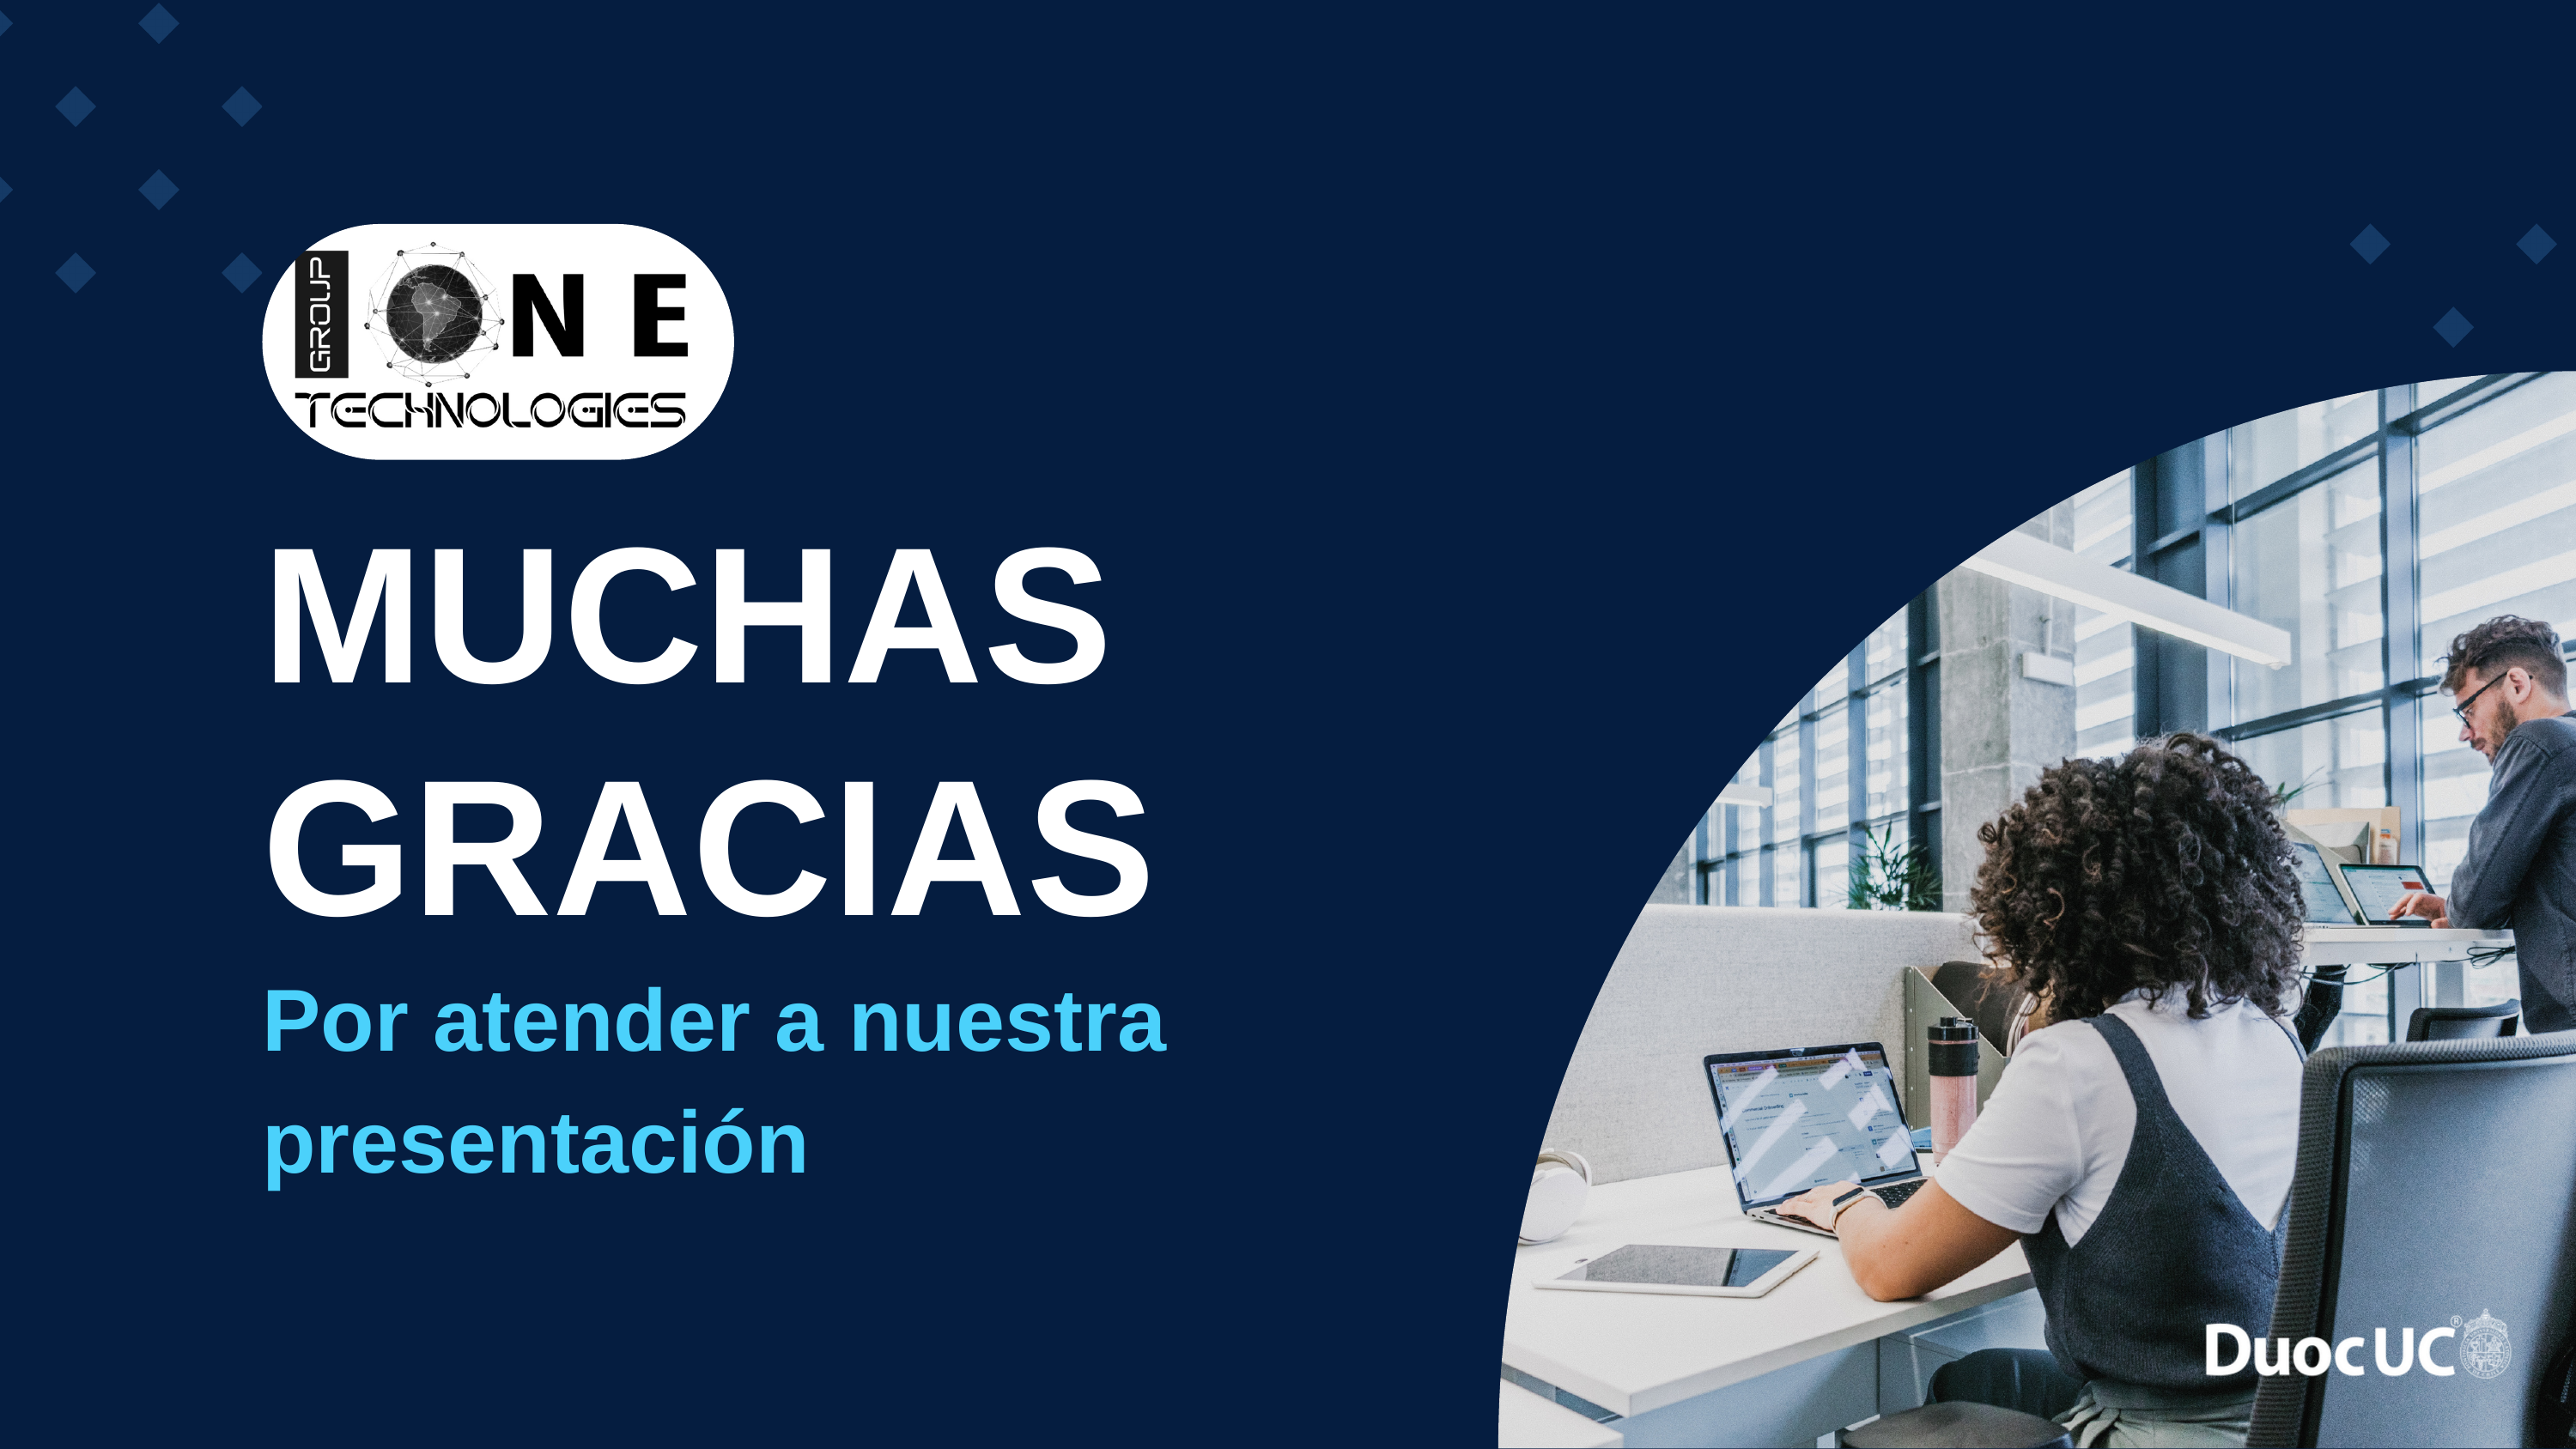

MUCHAS GRACIAS
Por atender a nuestra presentación